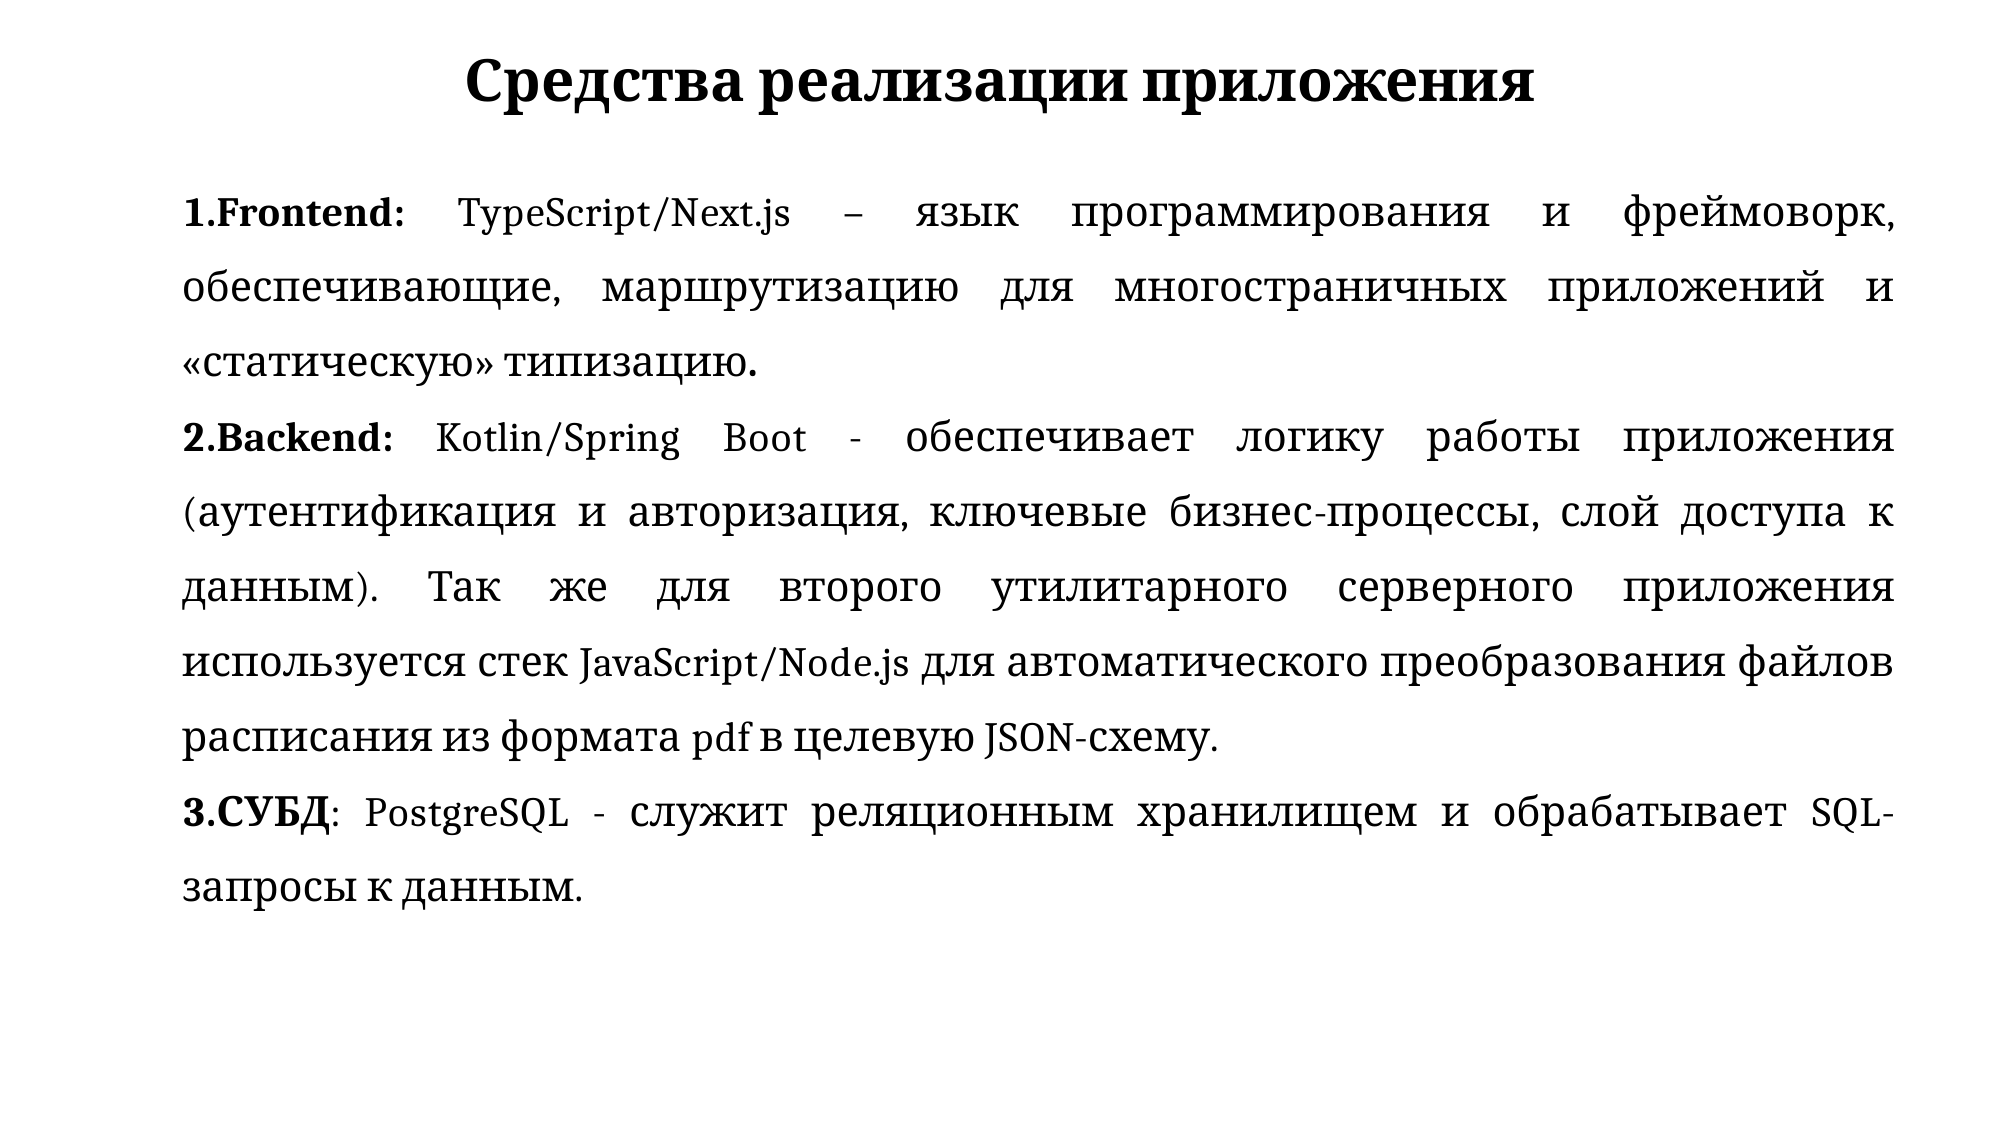

Средства реализации приложения
Frontend: TypeScript/Next.js – язык программирования и фреймоворк, обеспечивающие, маршрутизацию для многостраничных приложений и «статическую» типизацию.
Backend: Kotlin/Spring Boot - обеспечивает логику работы приложения (аутентификация и авторизация, ключевые бизнес-процессы, слой доступа к данным). Так же для второго утилитарного серверного приложения используется стек JavaScript/Node.js для автоматического преобразования файлов расписания из формата pdf в целевую JSON-схему.
СУБД: PostgreSQL - служит реляционным хранилищем и обрабатывает SQL-запросы к данным.
11